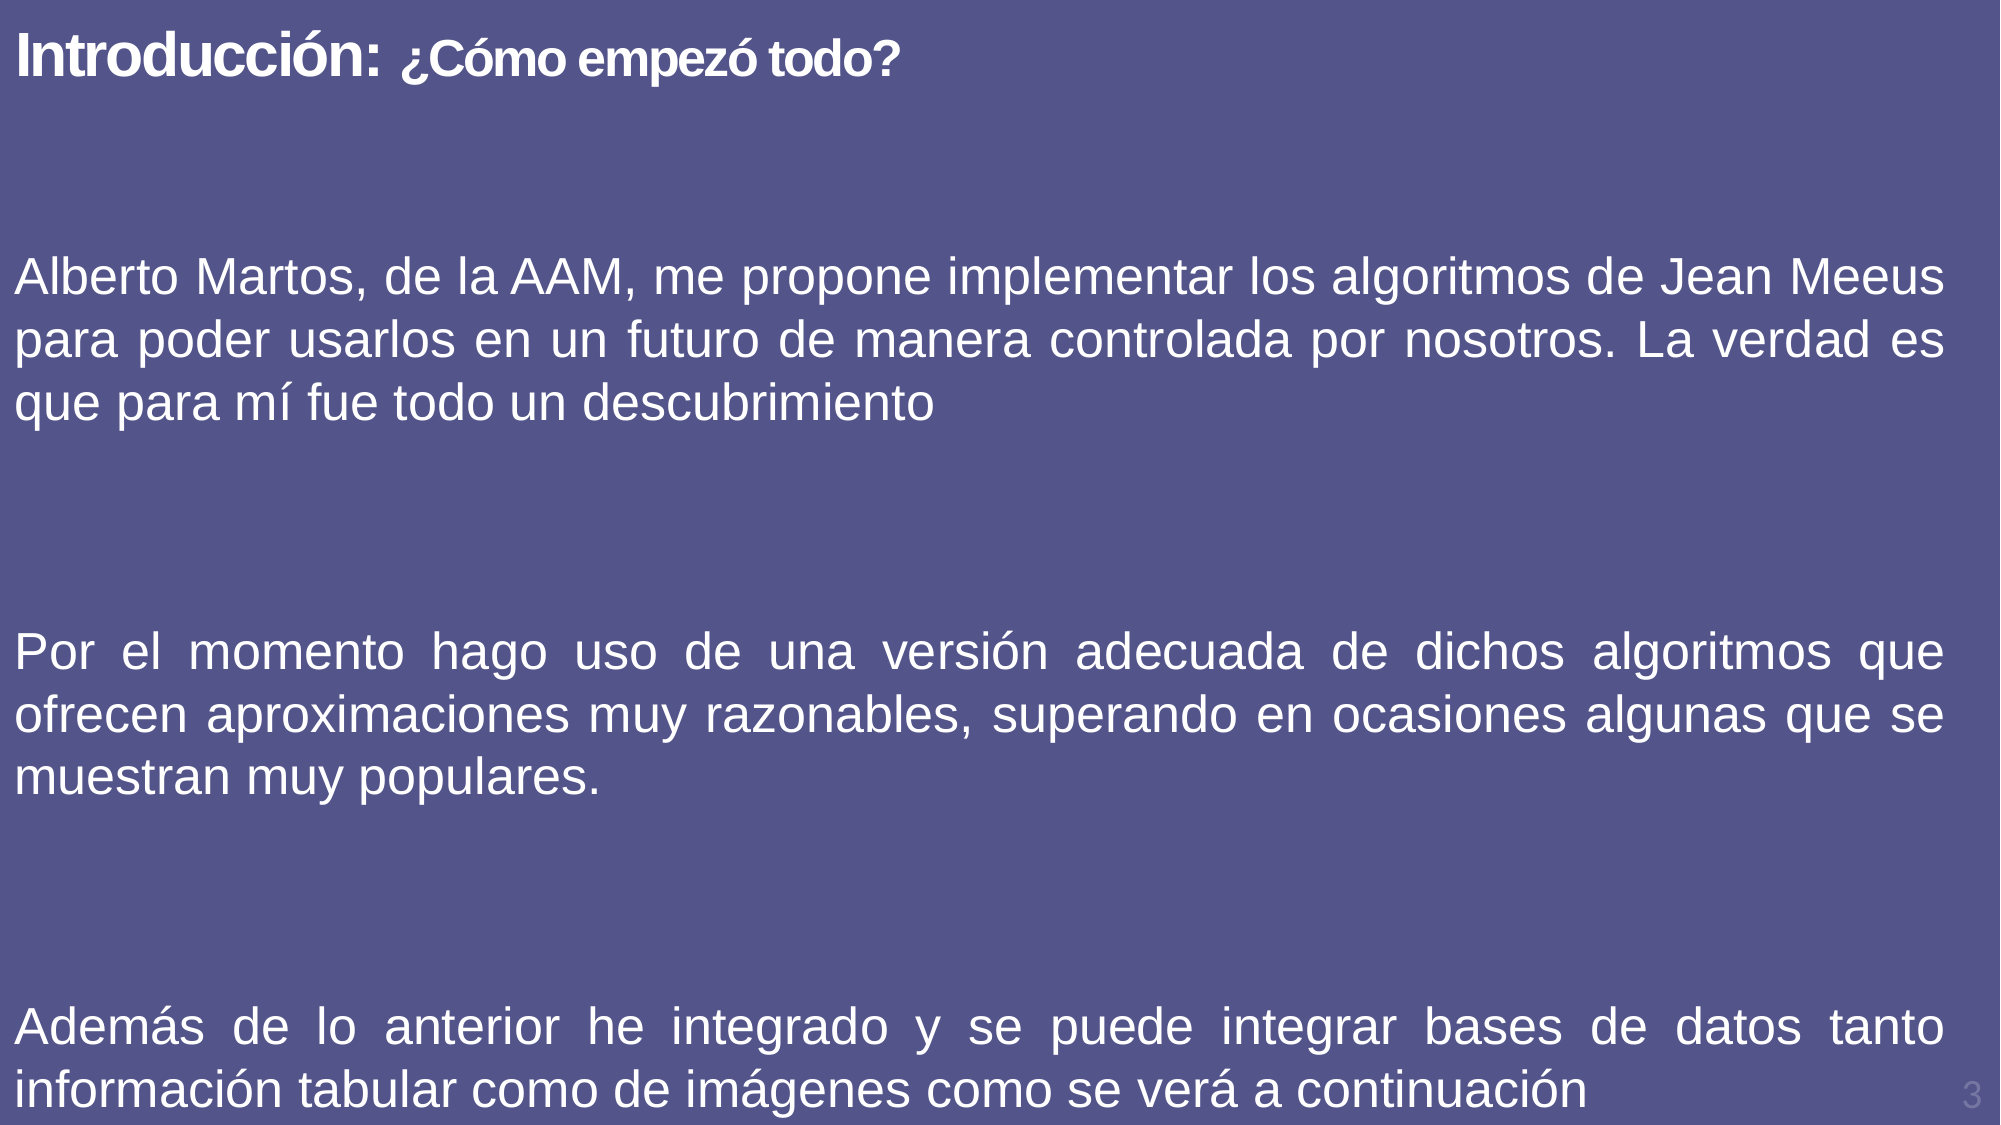

# Introducción: ¿Cómo empezó todo?
Alberto Martos, de la AAM, me propone implementar los algoritmos de Jean Meeus para poder usarlos en un futuro de manera controlada por nosotros. La verdad es que para mí fue todo un descubrimiento

Por el momento hago uso de una versión adecuada de dichos algoritmos que ofrecen aproximaciones muy razonables, superando en ocasiones algunas que se muestran muy populares.

Además de lo anterior he integrado y se puede integrar bases de datos tanto información tabular como de imágenes como se verá a continuación
3